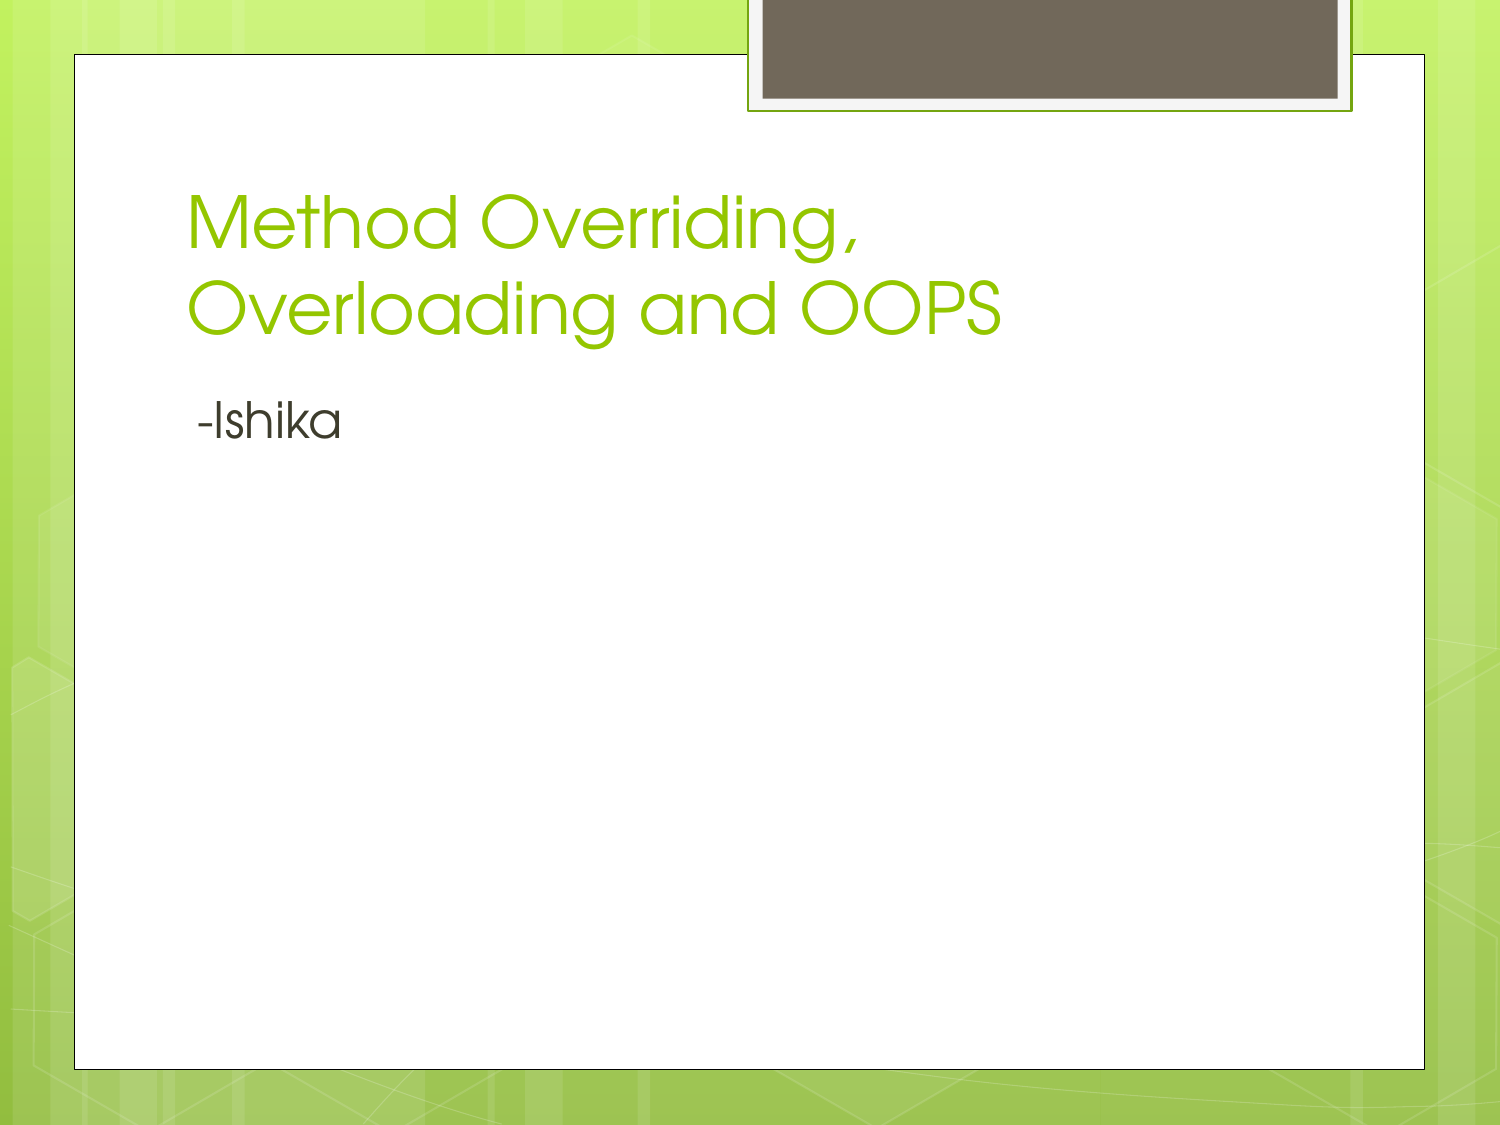

# Method Overriding, Overloading and OOPS
-Ishika